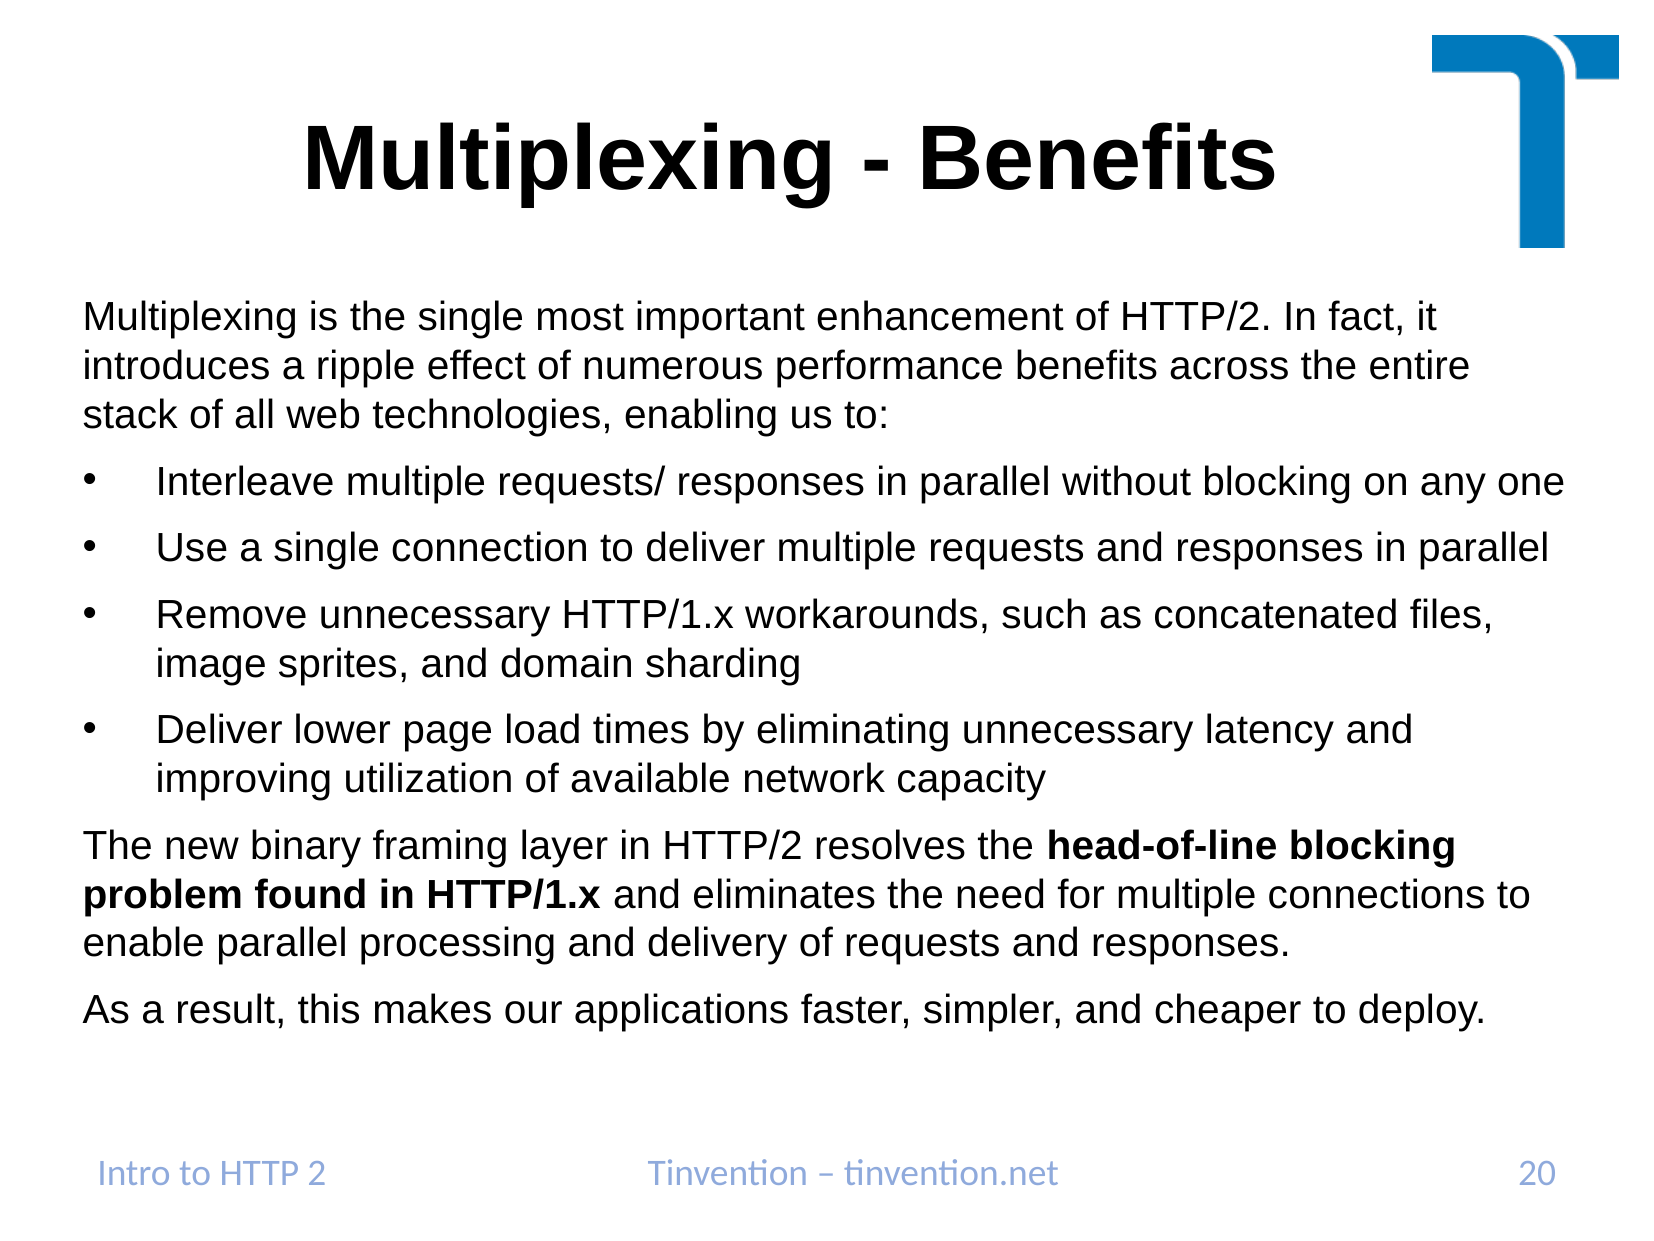

# Multiplexing - Benefits
Multiplexing is the single most important enhancement of HTTP/2. In fact, it introduces a ripple effect of numerous performance benefits across the entire stack of all web technologies, enabling us to:
Interleave multiple requests/ responses in parallel without blocking on any one
Use a single connection to deliver multiple requests and responses in parallel
Remove unnecessary HTTP/1.x workarounds, such as concatenated files, image sprites, and domain sharding
Deliver lower page load times by eliminating unnecessary latency and improving utilization of available network capacity
The new binary framing layer in HTTP/2 resolves the head-of-line blocking problem found in HTTP/1.x and eliminates the need for multiple connections to enable parallel processing and delivery of requests and responses.
As a result, this makes our applications faster, simpler, and cheaper to deploy.